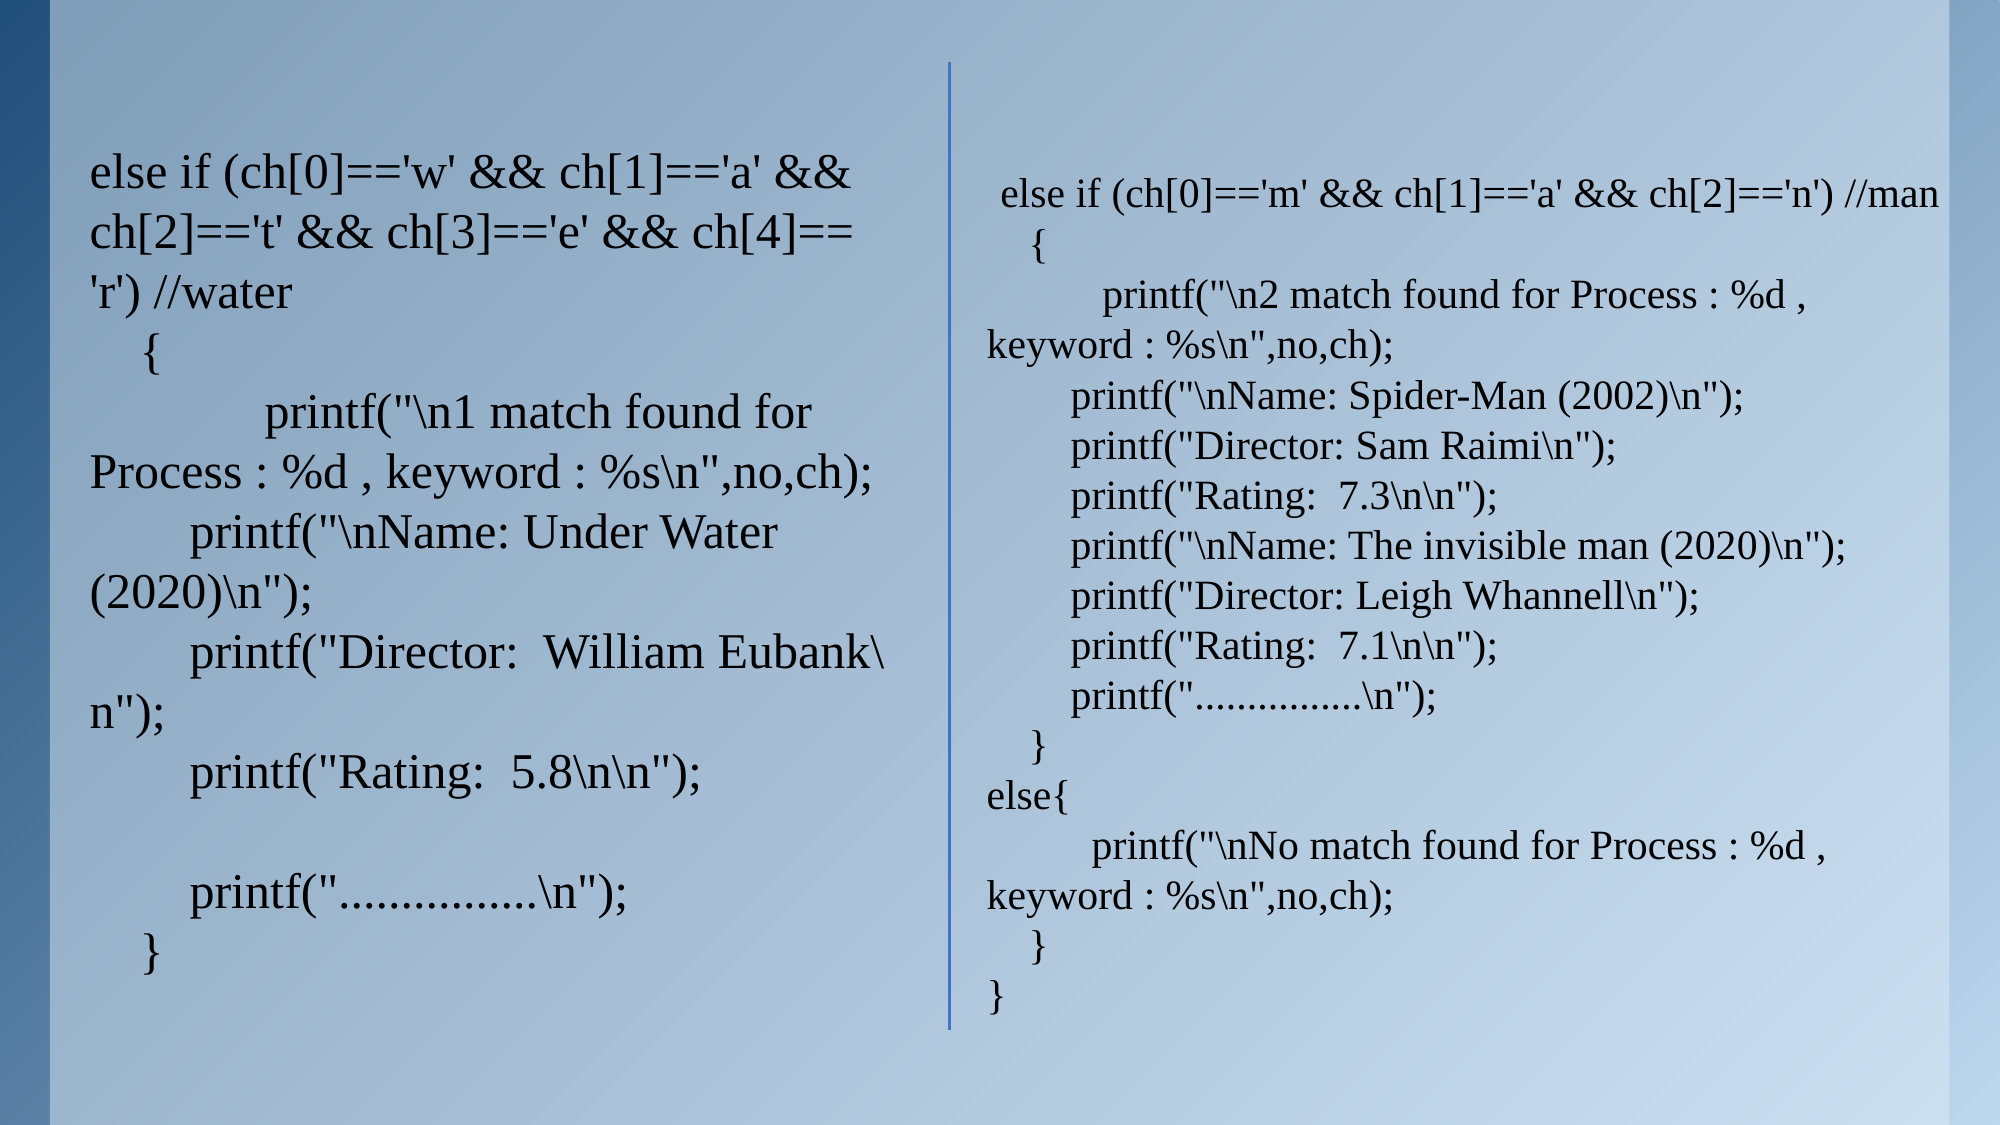

else if (ch[0]=='w' && ch[1]=='a' && ch[2]=='t' && ch[3]=='e' && ch[4]== 'r') //water
    {
              printf("\n1 match found for Process : %d , keyword : %s\n",no,ch);
        printf("\nName: Under Water (2020)\n");
        printf("Director:  William Eubank\n");
        printf("Rating:  5.8\n\n");

        printf("................\n");
    }
 else if (ch[0]=='m' && ch[1]=='a' && ch[2]=='n') //man
    {
           printf("\n2 match found for Process : %d , keyword : %s\n",no,ch);
        printf("\nName: Spider-Man (2002)\n");
        printf("Director: Sam Raimi\n");
        printf("Rating:  7.3\n\n");
        printf("\nName: The invisible man (2020)\n");
        printf("Director: Leigh Whannell\n");
        printf("Rating:  7.1\n\n");
        printf("................\n");
    }
else{
          printf("\nNo match found for Process : %d , keyword : %s\n",no,ch);
    }
}